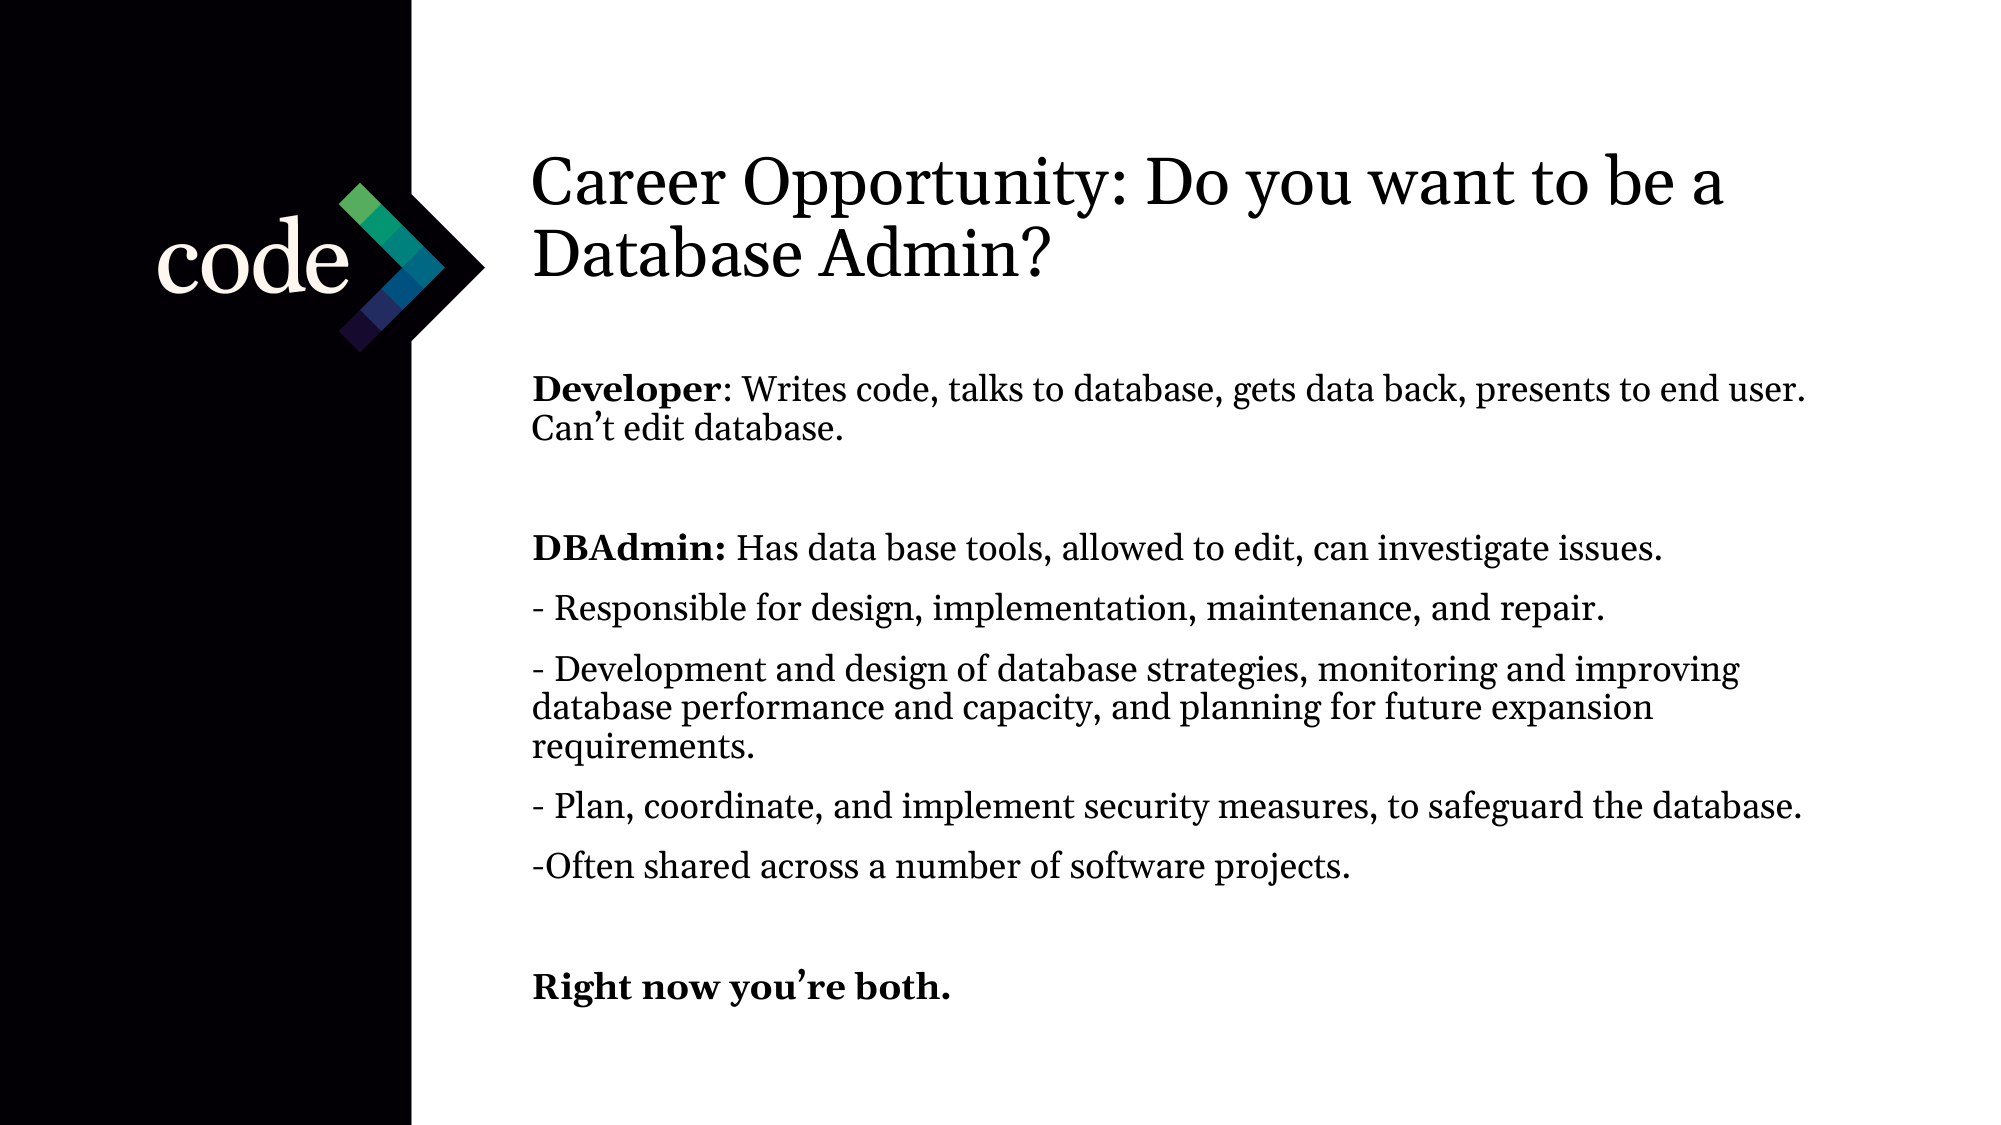

Career Opportunity: Do you want to be a Database Admin?
Developer: Writes code, talks to database, gets data back, presents to end user. Can’t edit database.

DBAdmin: Has data base tools, allowed to edit, can investigate issues.
- Responsible for design, implementation, maintenance, and repair.
- Development and design of database strategies, monitoring and improving database performance and capacity, and planning for future expansion requirements.
- Plan, coordinate, and implement security measures, to safeguard the database.
-Often shared across a number of software projects.

Right now you’re both.